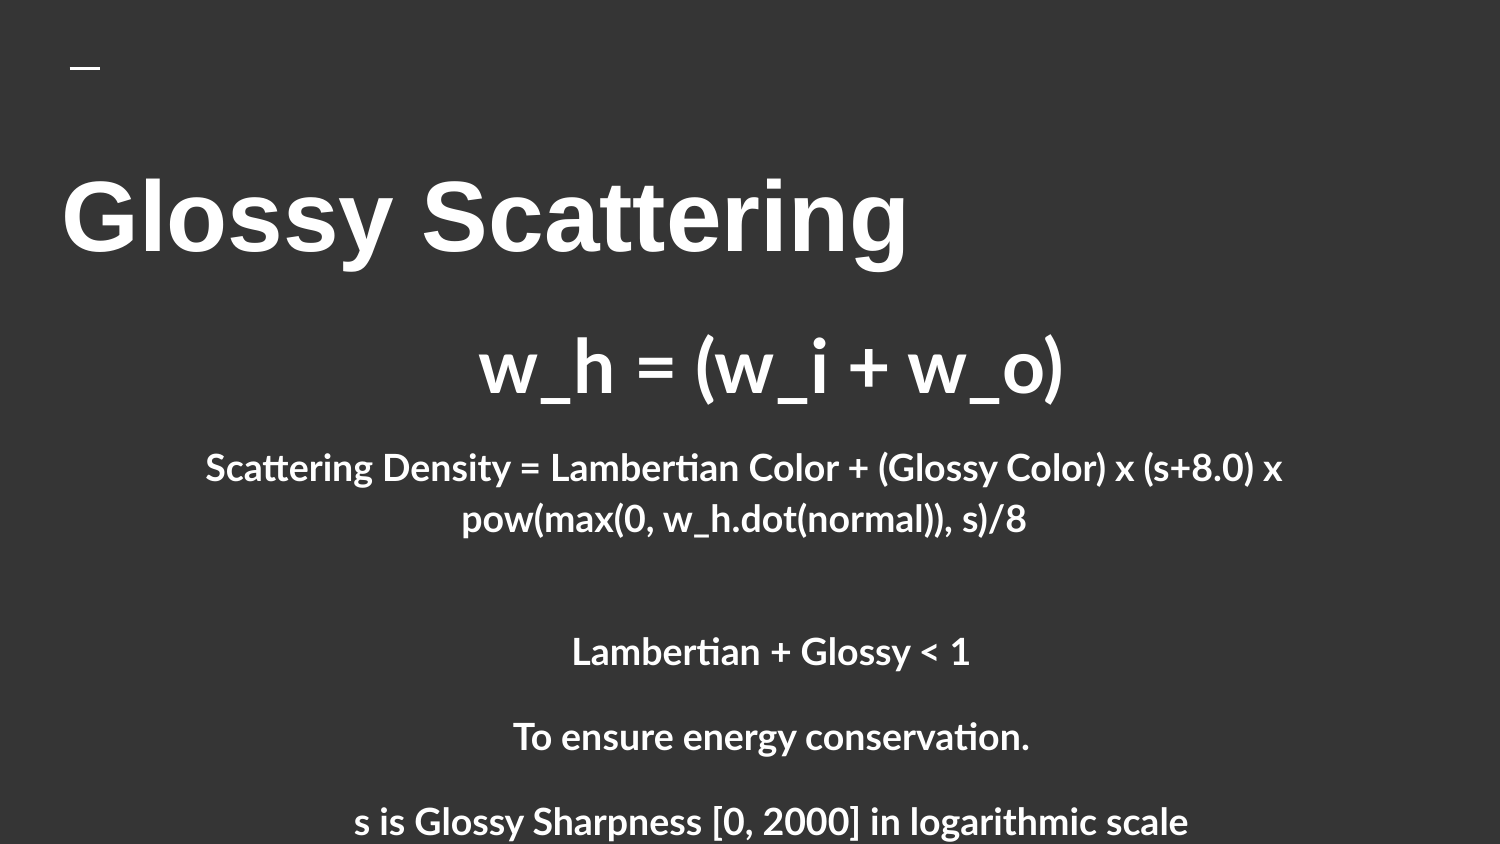

# Glossy Scattering
w_h = (w_i + w_o)
Scattering Density = Lambertian Color + (Glossy Color) x (s+8.0) x pow(max(0, w_h.dot(normal)), s)/8
Lambertian + Glossy < 1
To ensure energy conservation.
s is Glossy Sharpness [0, 2000] in logarithmic scale